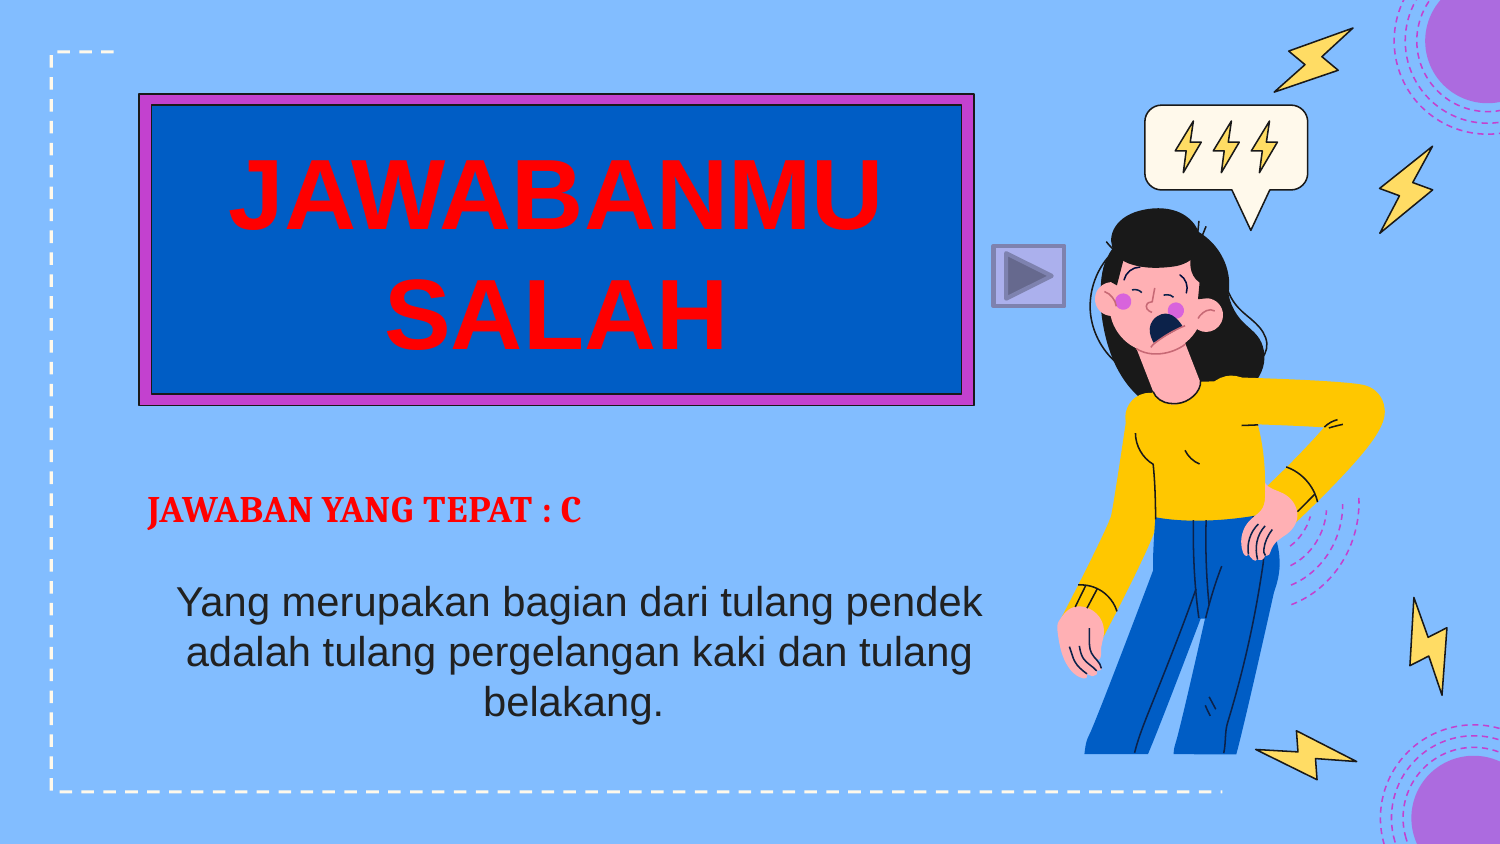

JAWABANMU SALAH

JAWABAN YANG TEPAT : C

Yang merupakan bagian dari tulang pendek adalah tulang pergelangan kaki dan tulang belakang.